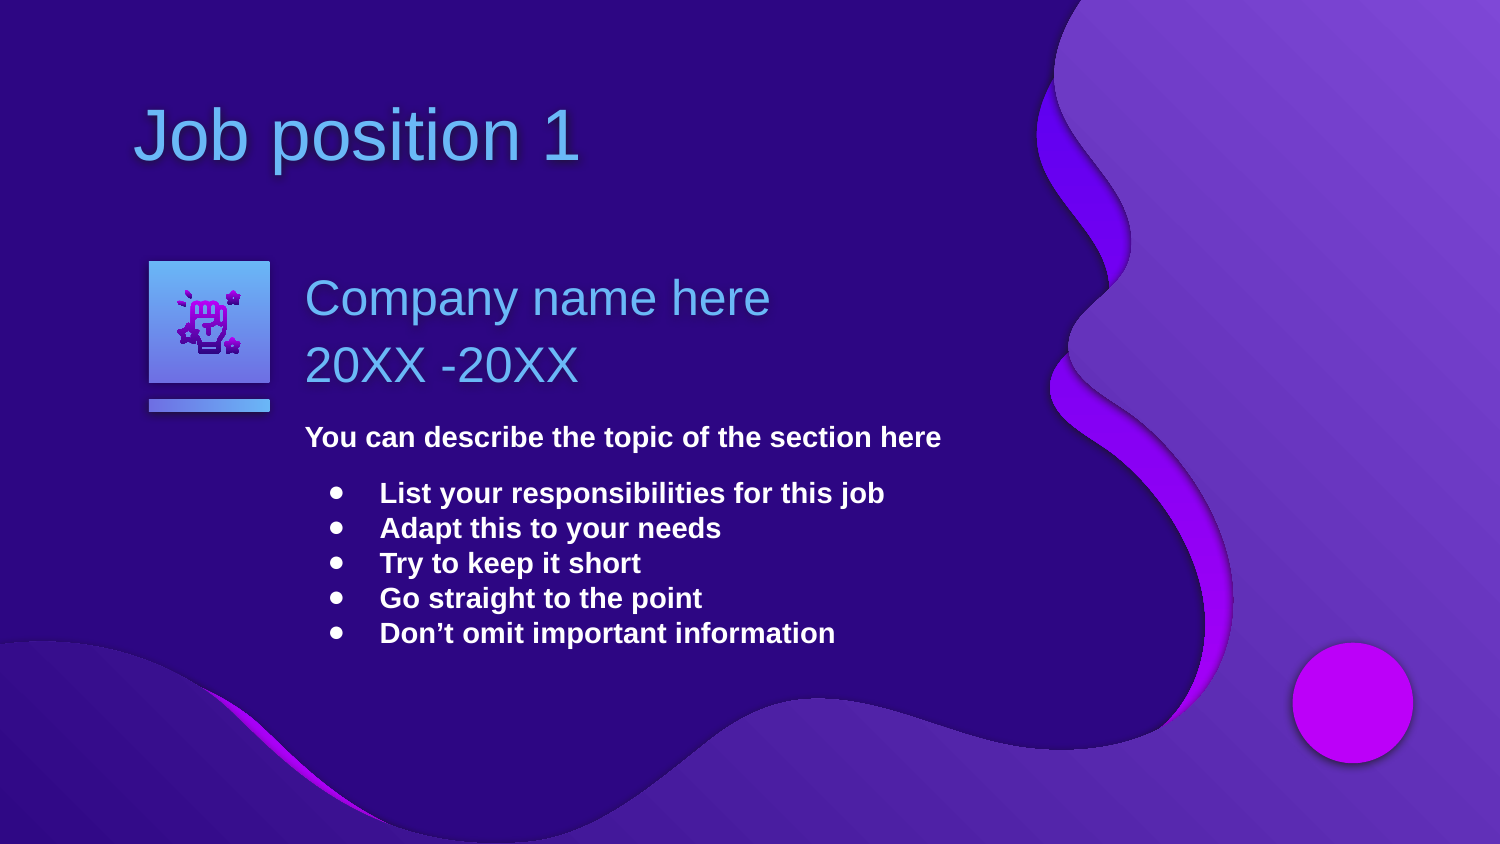

# Job position 1
Company name here

20XX -20XX

You can describe the topic of the section here
List your responsibilities for this job
Adapt this to your needs
Try to keep it short
Go straight to the point
Don’t omit important information